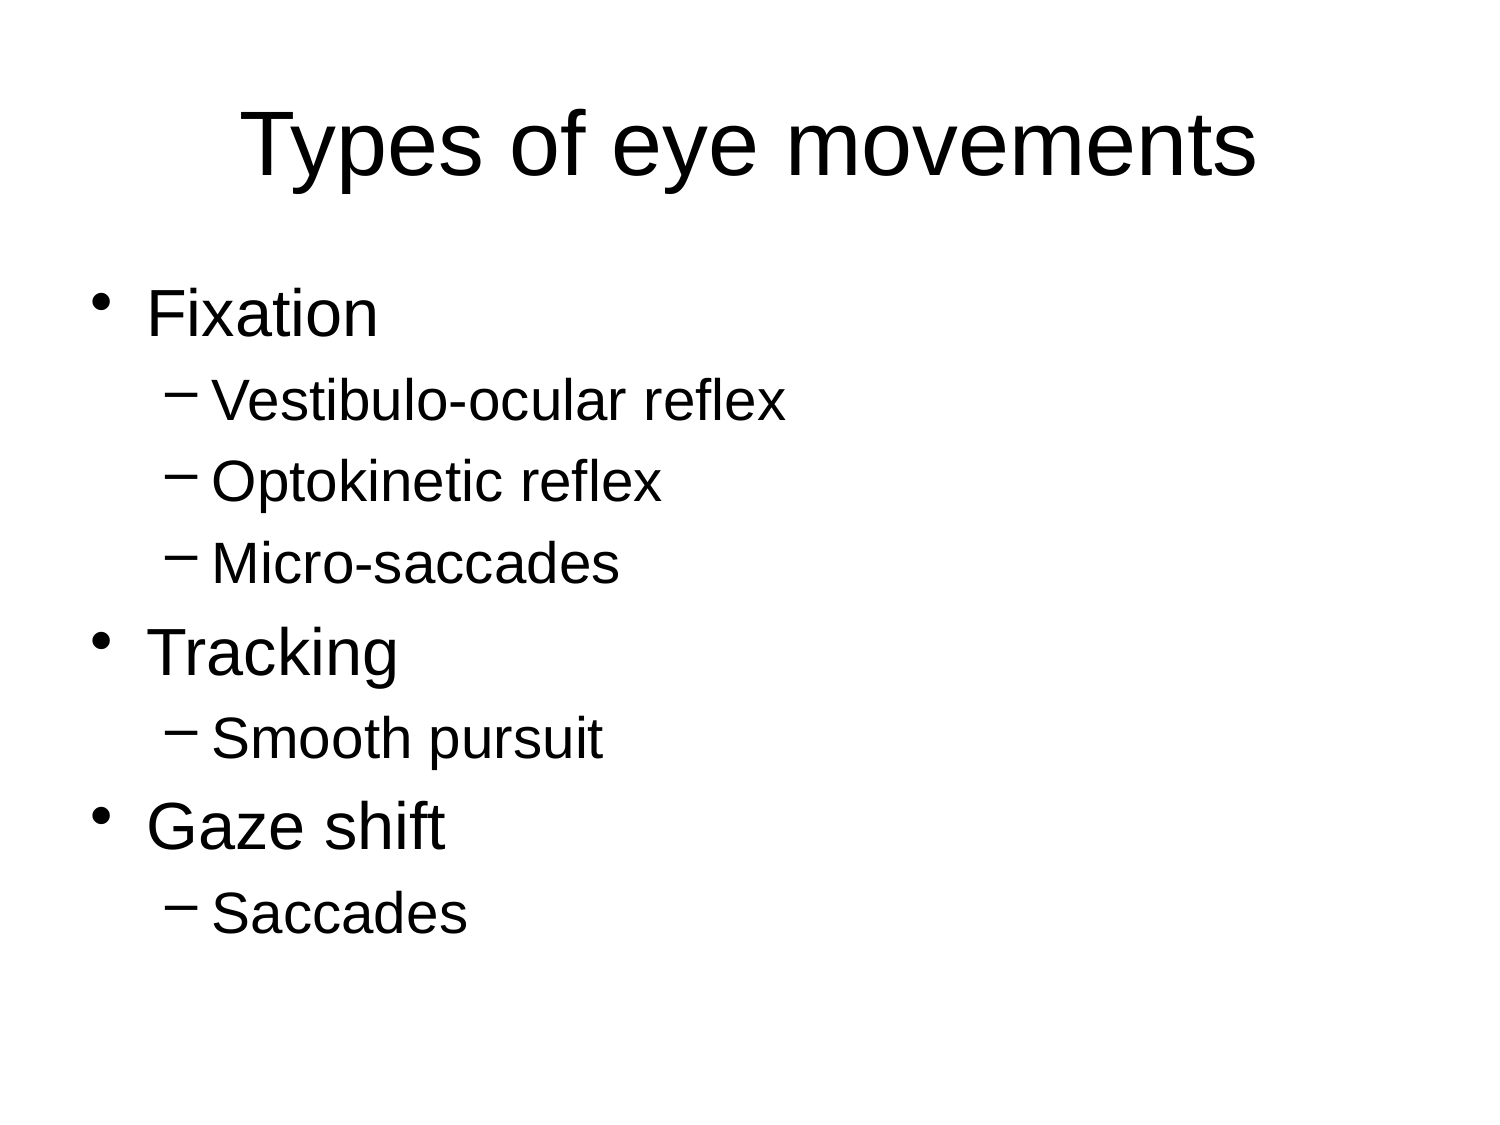

# Types of eye movements
Fixation
Vestibulo-ocular reflex
Optokinetic reflex
Micro-saccades
Tracking
Smooth pursuit
Gaze shift
Saccades